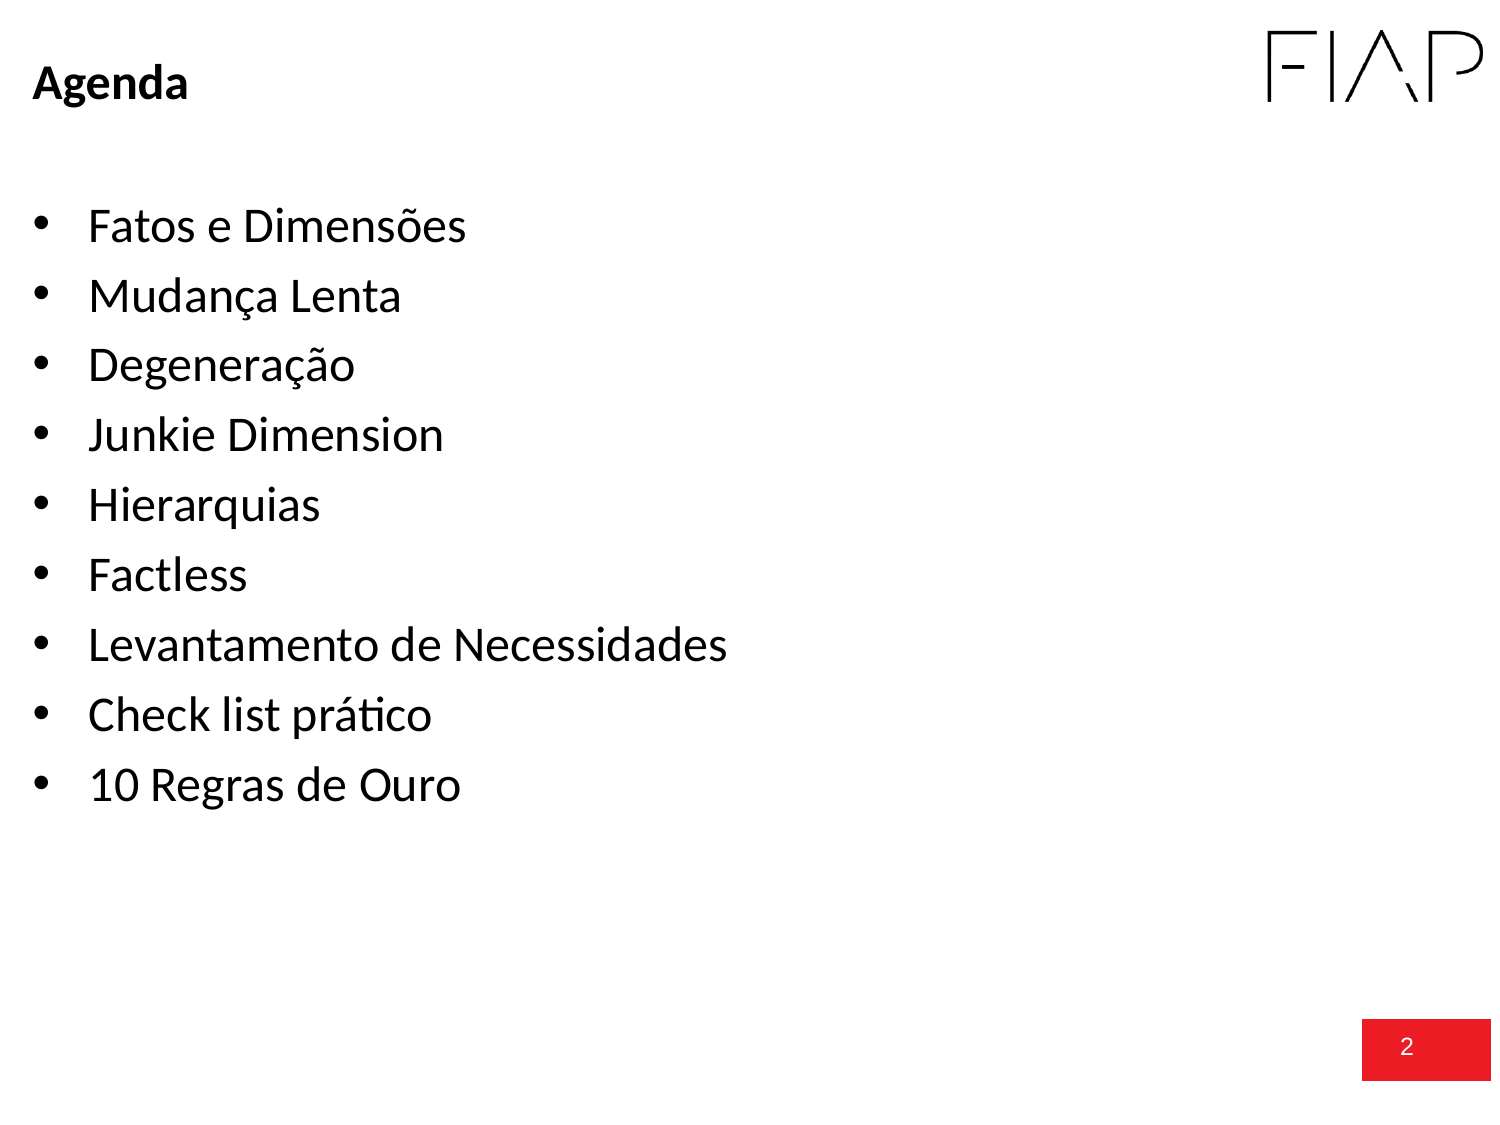

Agenda
Fatos e Dimensões
Mudança Lenta
Degeneração
Junkie Dimension
Hierarquias
Factless
Levantamento de Necessidades
Check list prático
10 Regras de Ouro